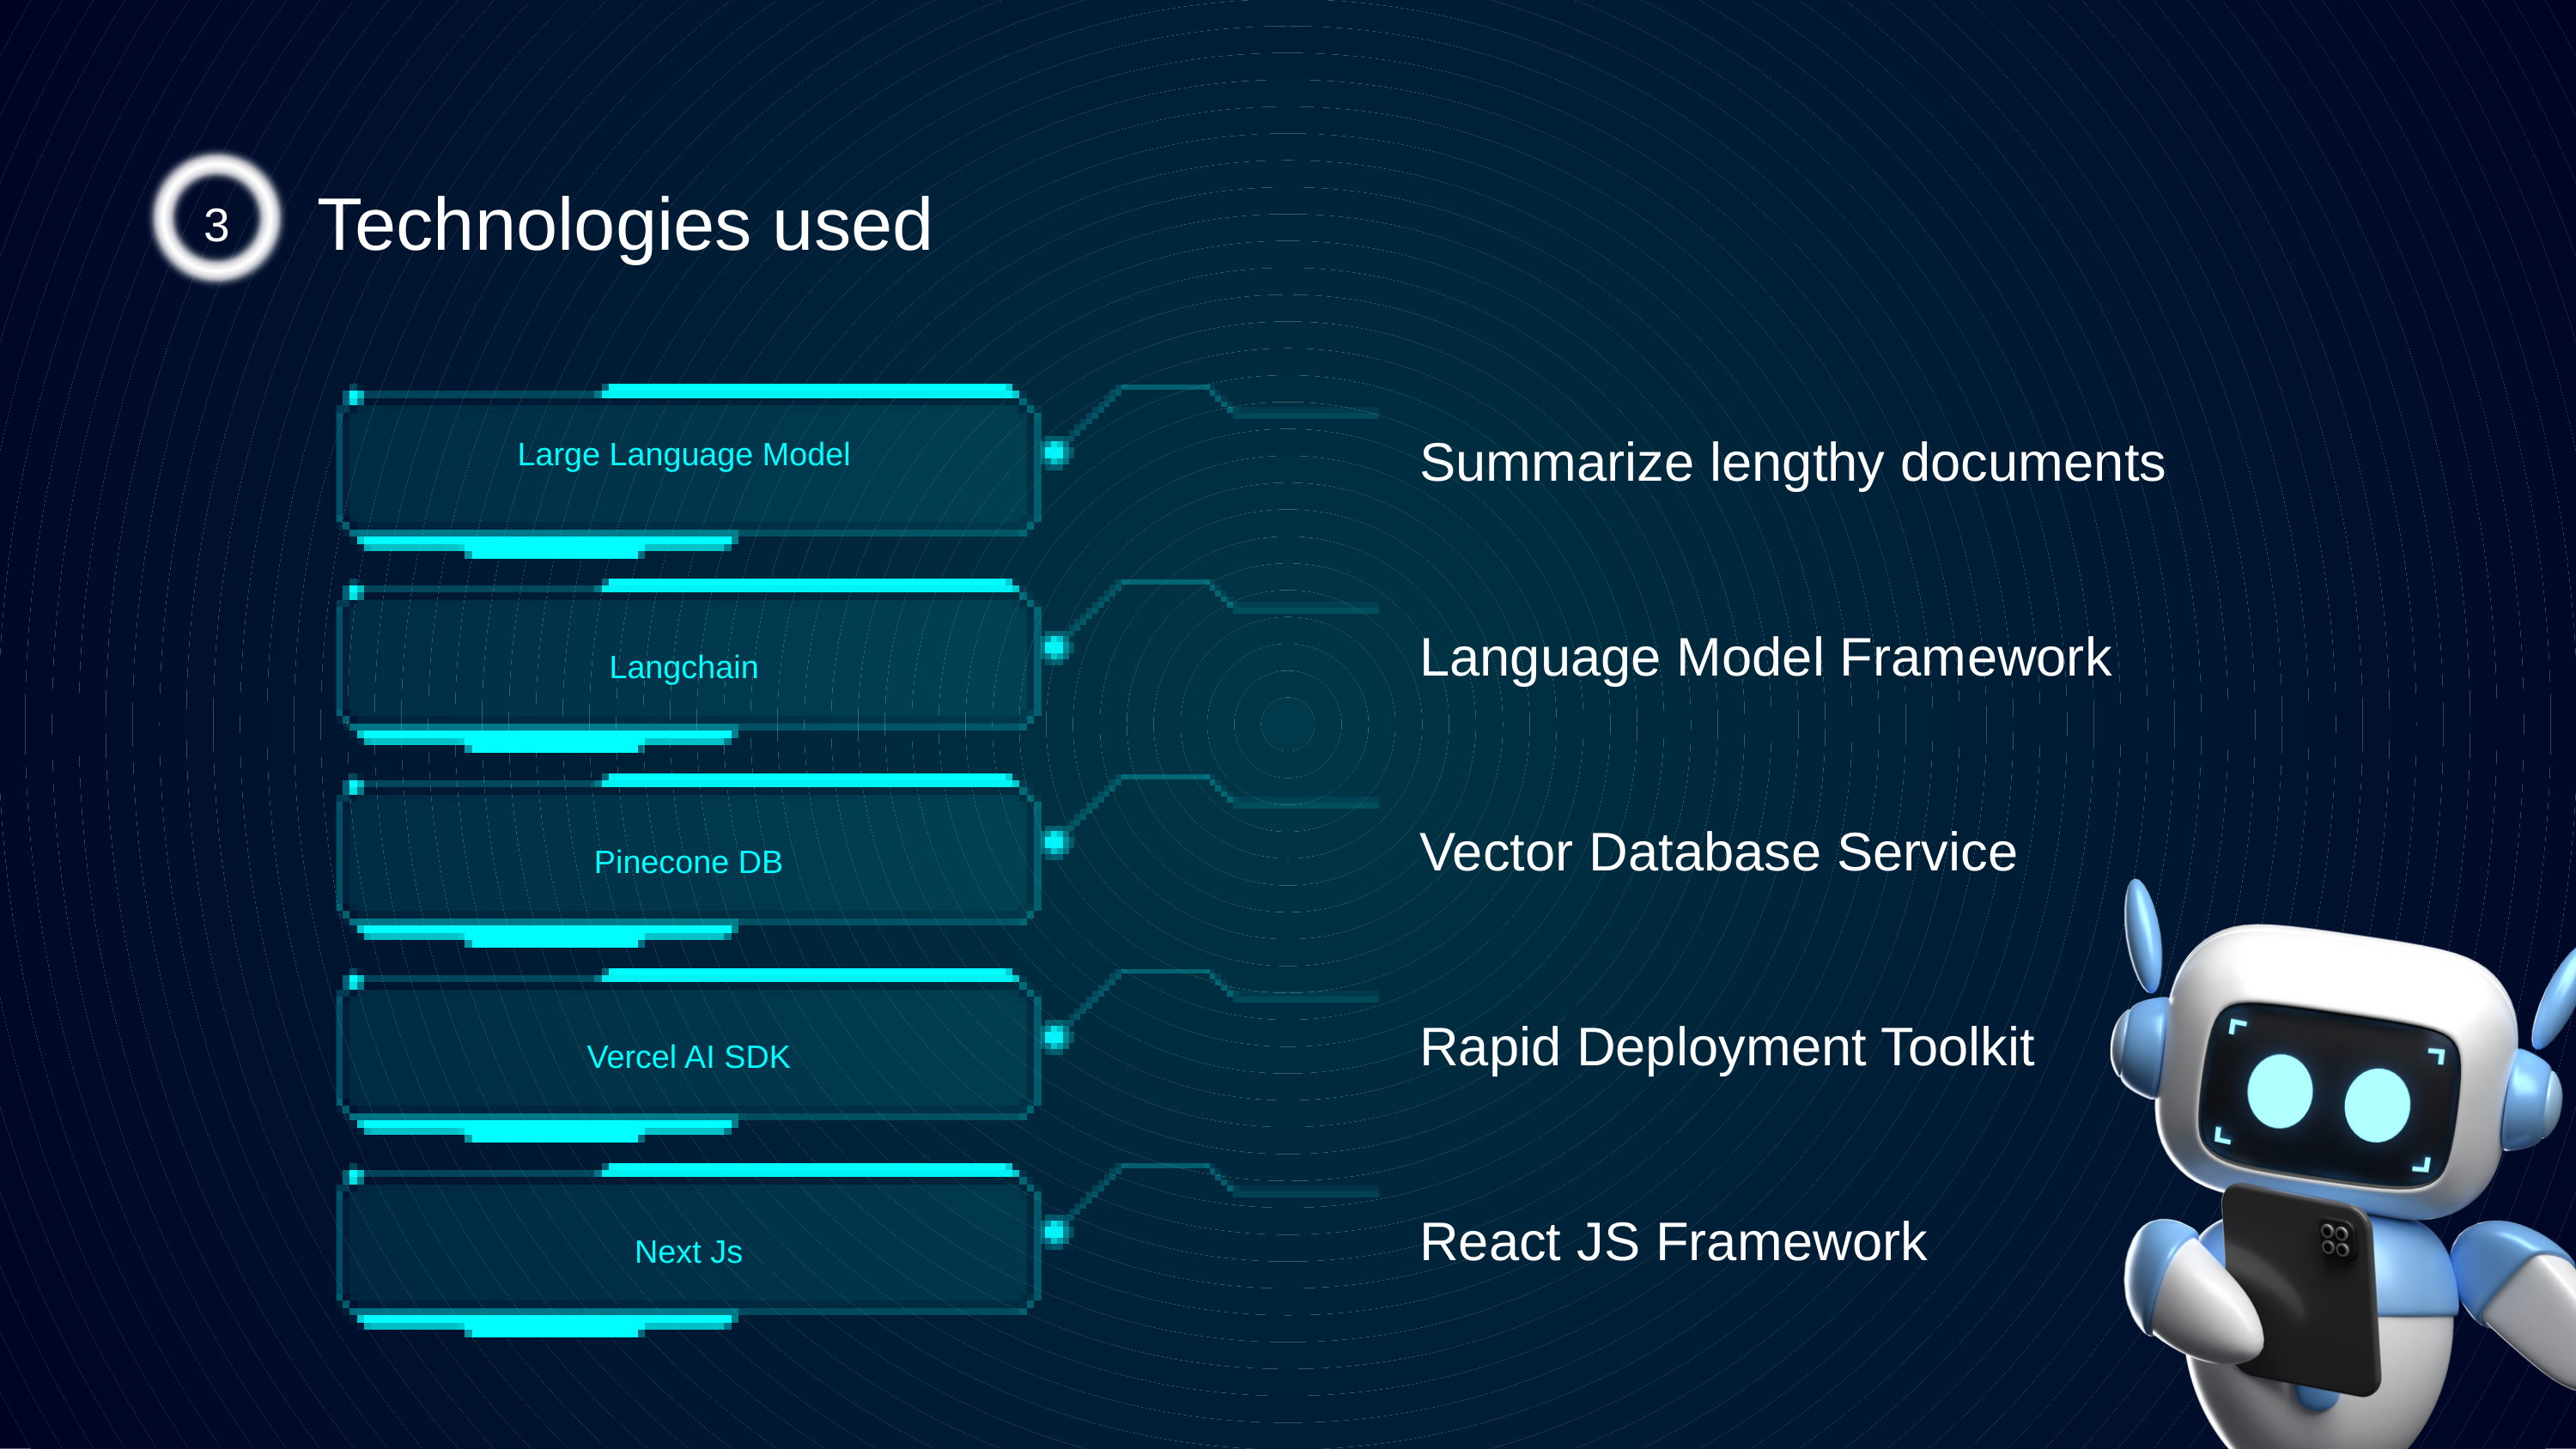

3
Technologies used

Summarize lengthy documents
Large Language Model

Language Model Framework
Langchain

Vector Database Service
Pinecone DB

Rapid Deployment Toolkit
Vercel AI SDK

React JS Framework
Next Js